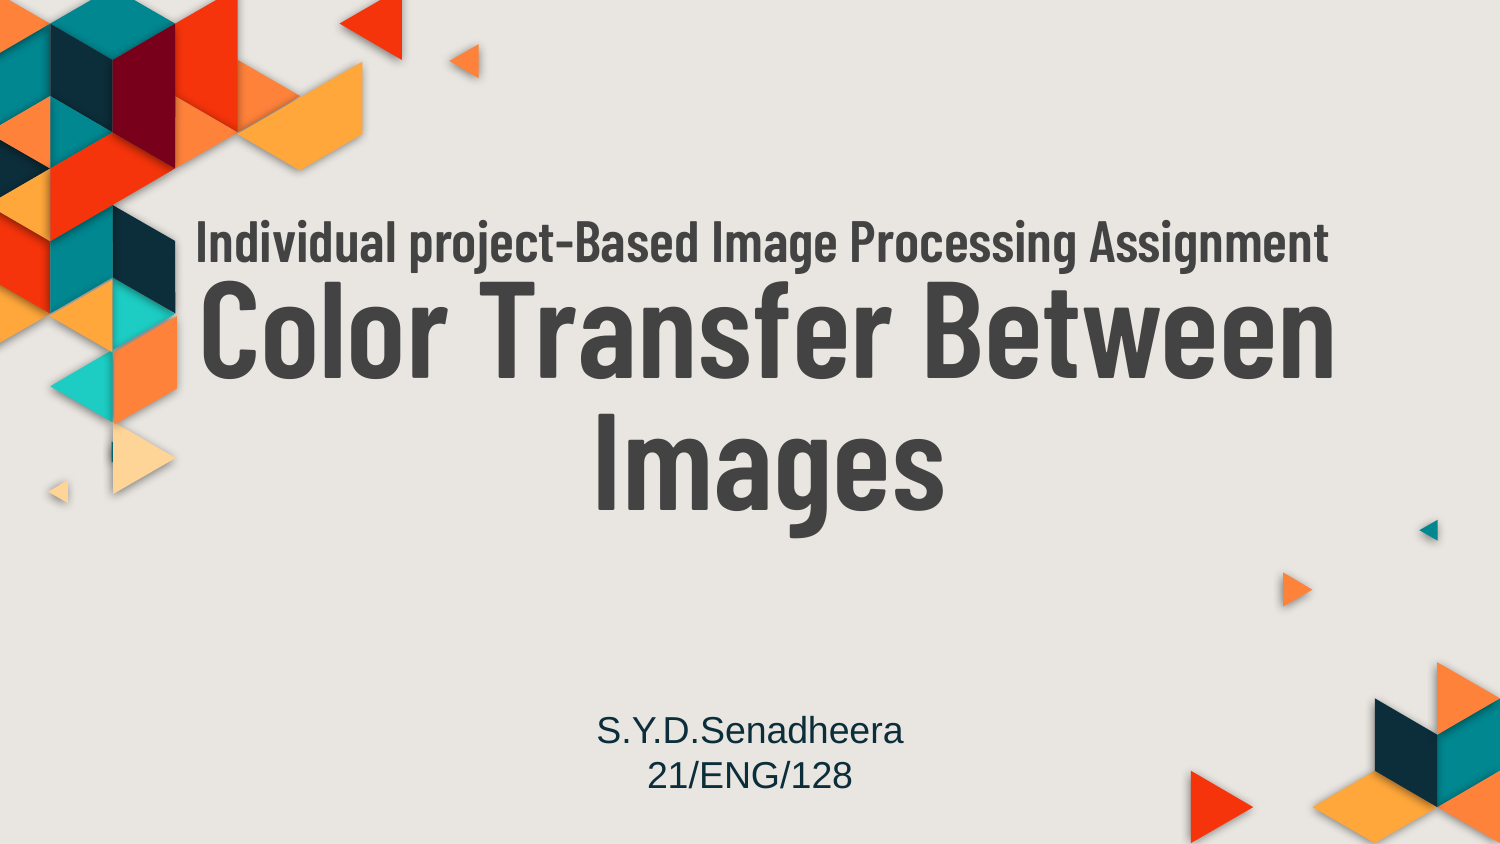

# Individual project-Based Image Processing Assignment Color Transfer Between Images

S.Y.D.Senadheera
21/ENG/128